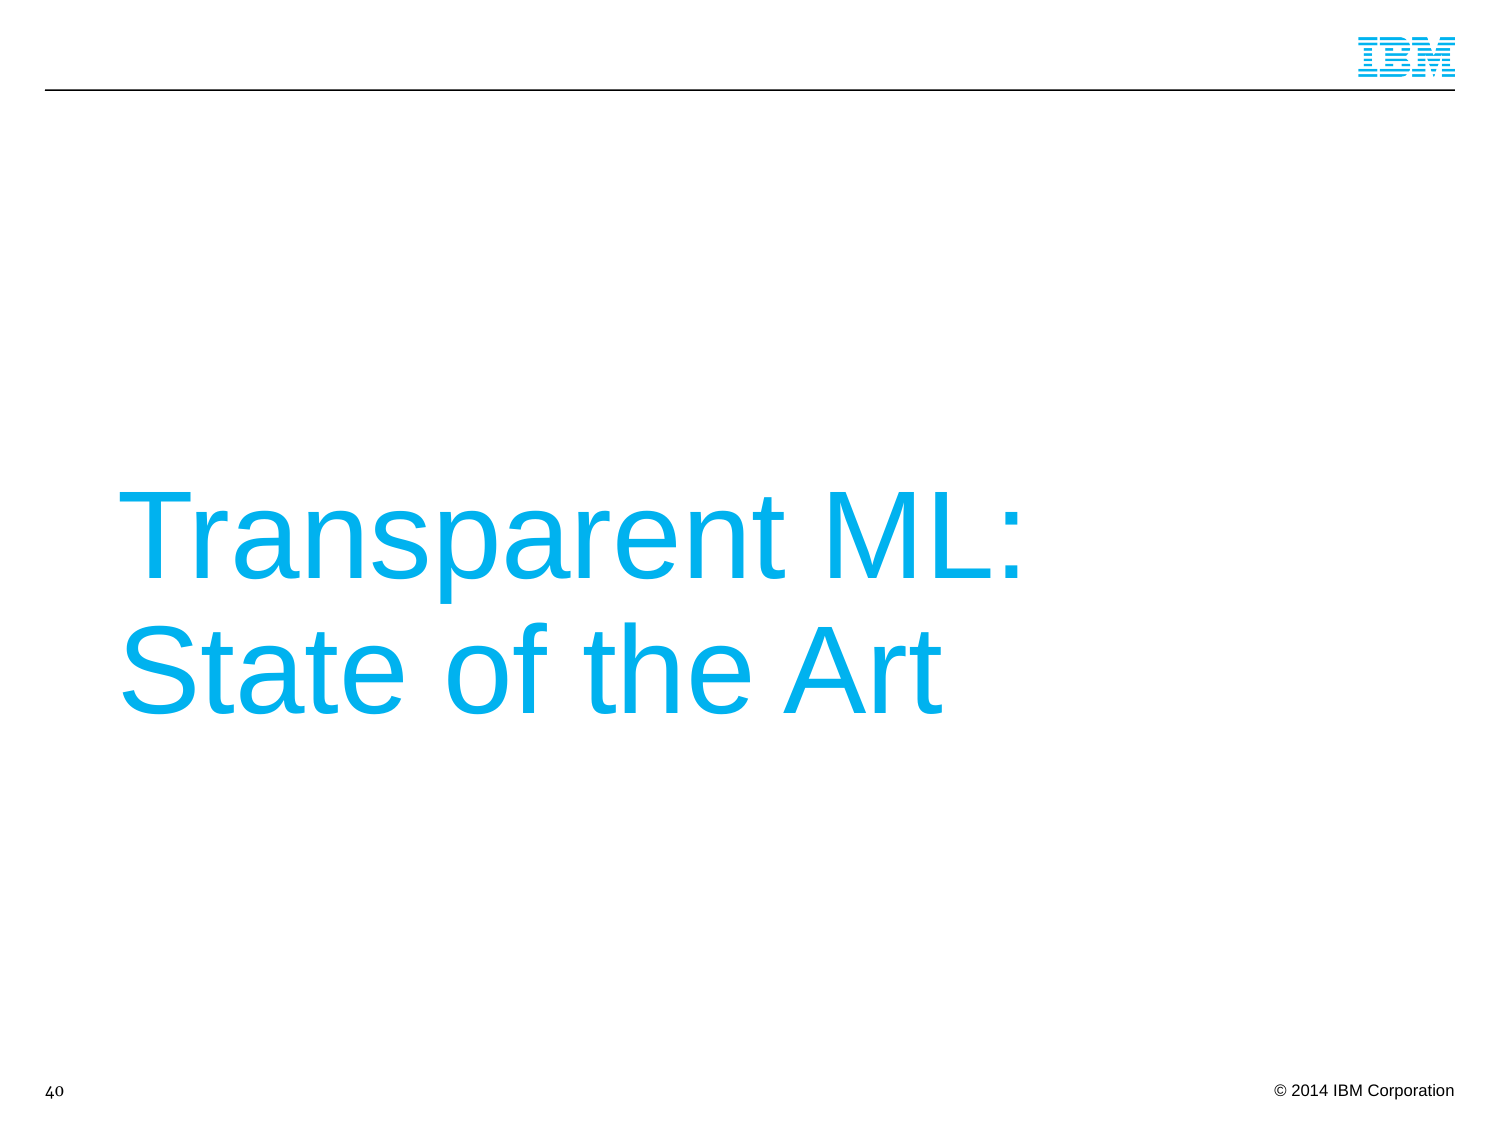

# Transparent ML: State of the Art

40